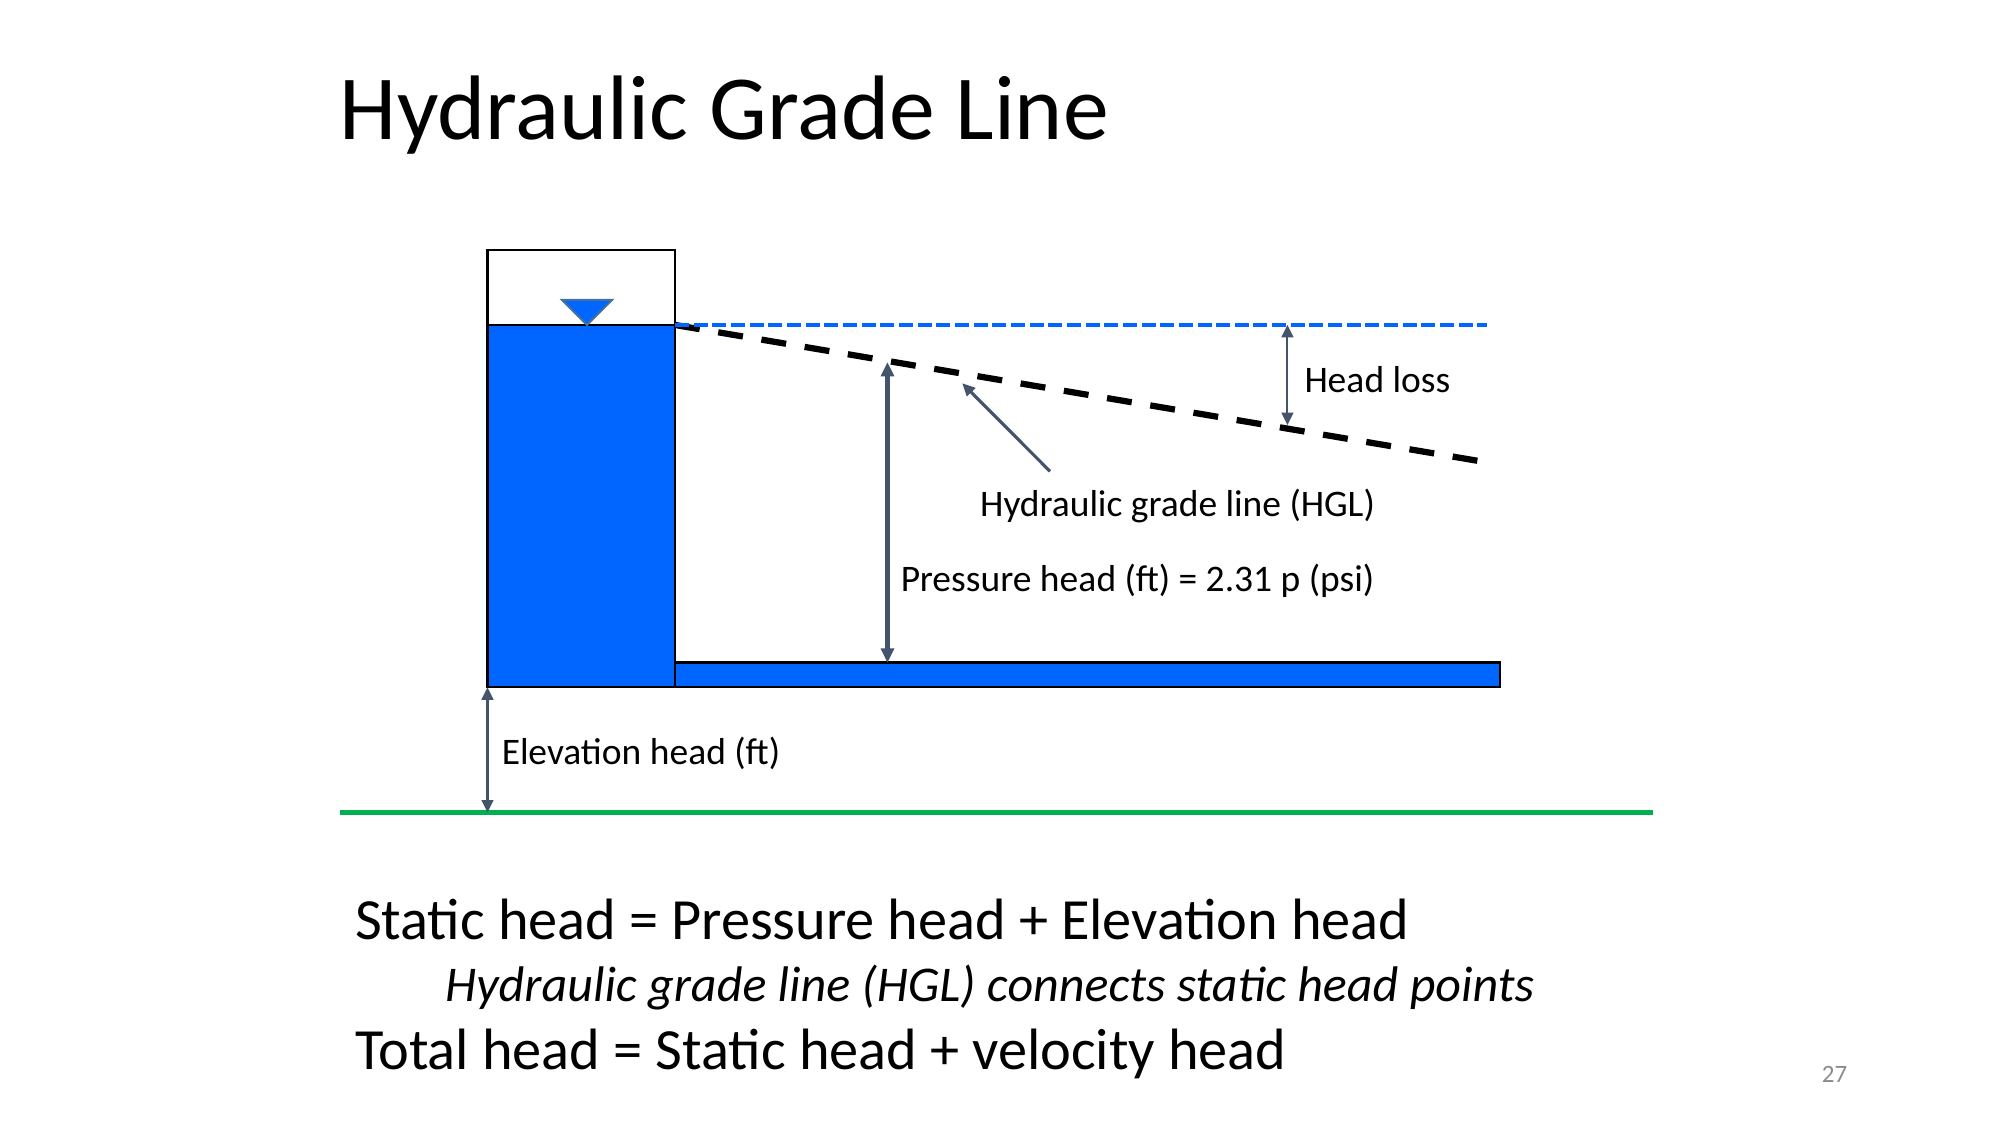

# Hydraulic Grade Line

Head loss
Hydraulic grade line (HGL)
Pressure head (ft) = 2.31 p (psi)

Elevation head (ft)
Static head = Pressure head + Elevation head
        Hydraulic grade line (HGL) connects static head points
Total head = Static head + velocity head
27